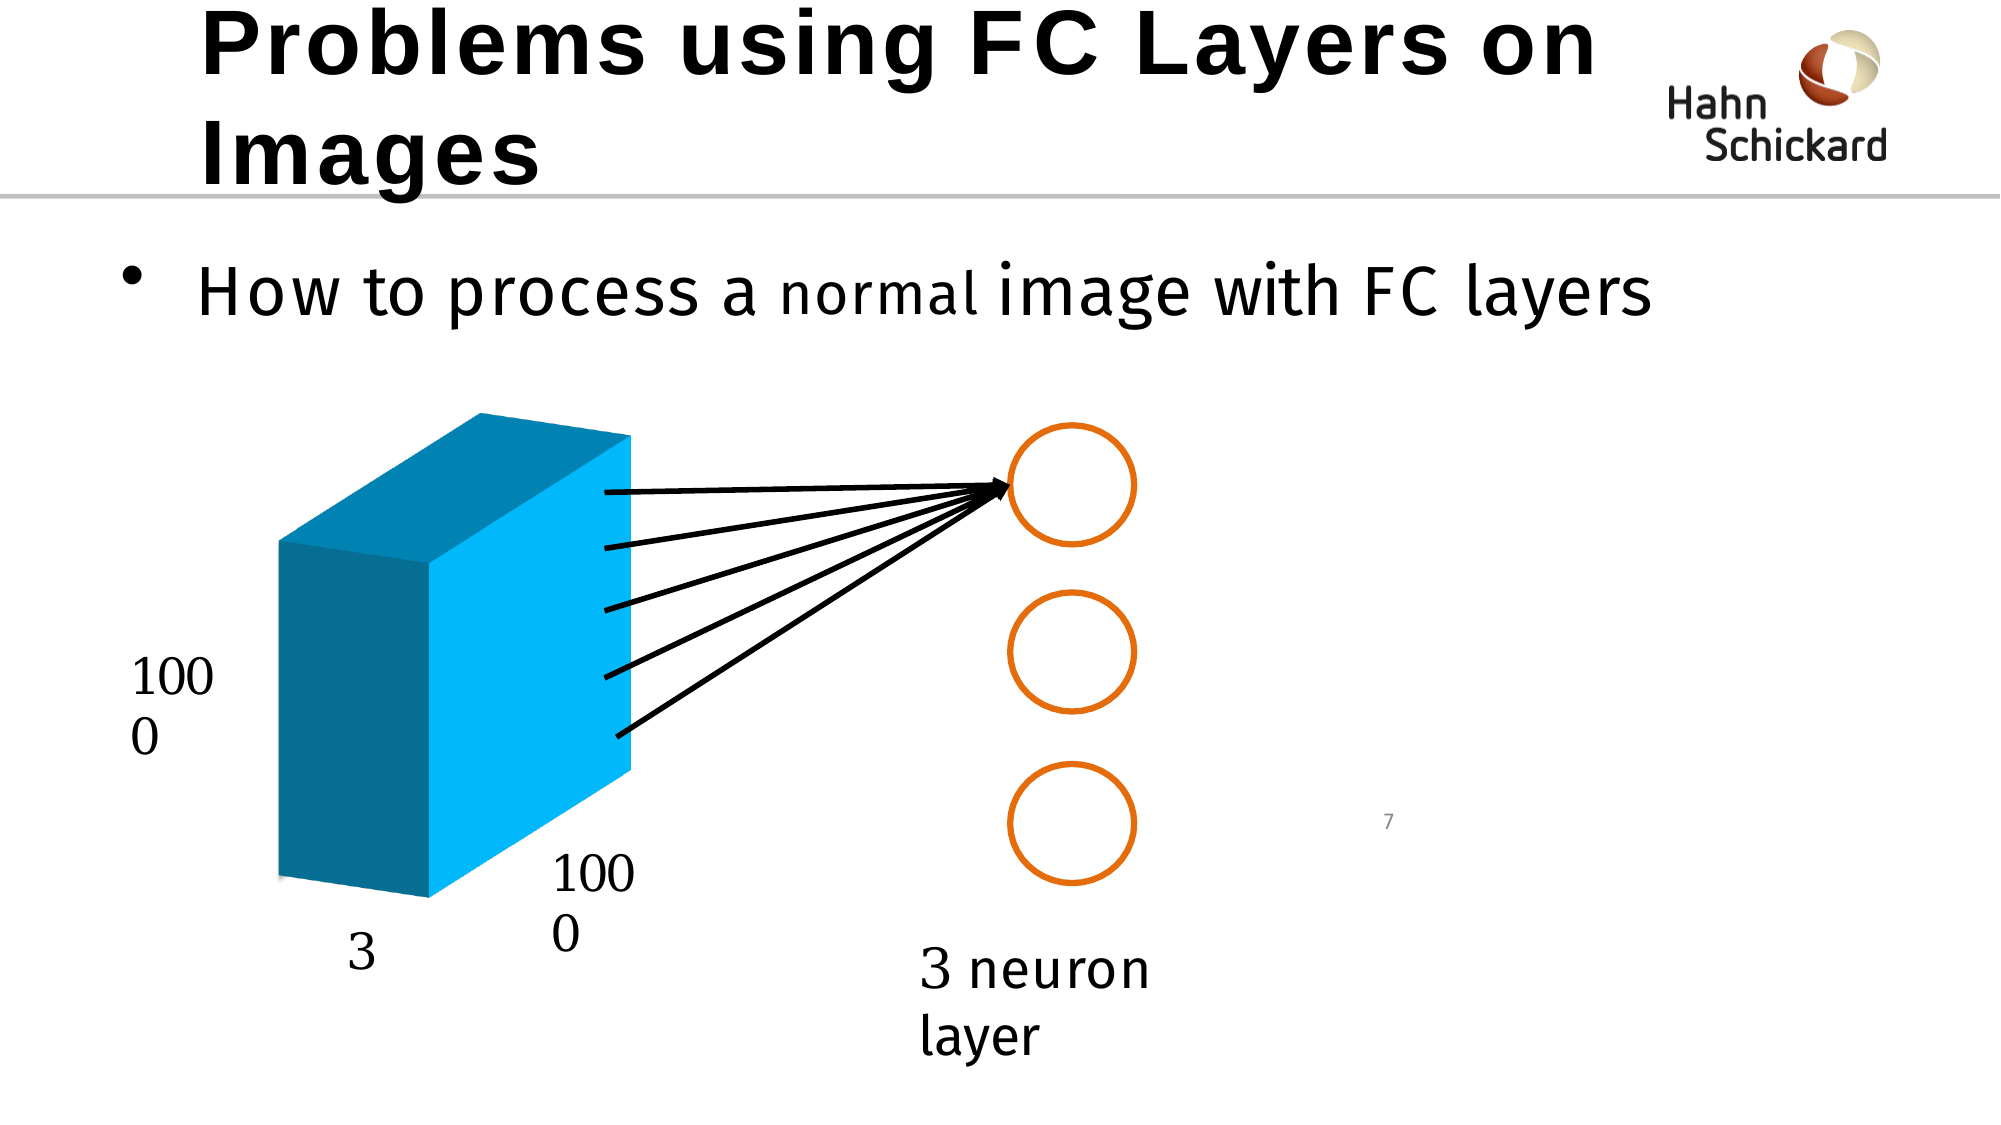

# Problems using FC Layers on Images
How to process a normal image with FC layers

1000

7
1000
3
3 neuron layer